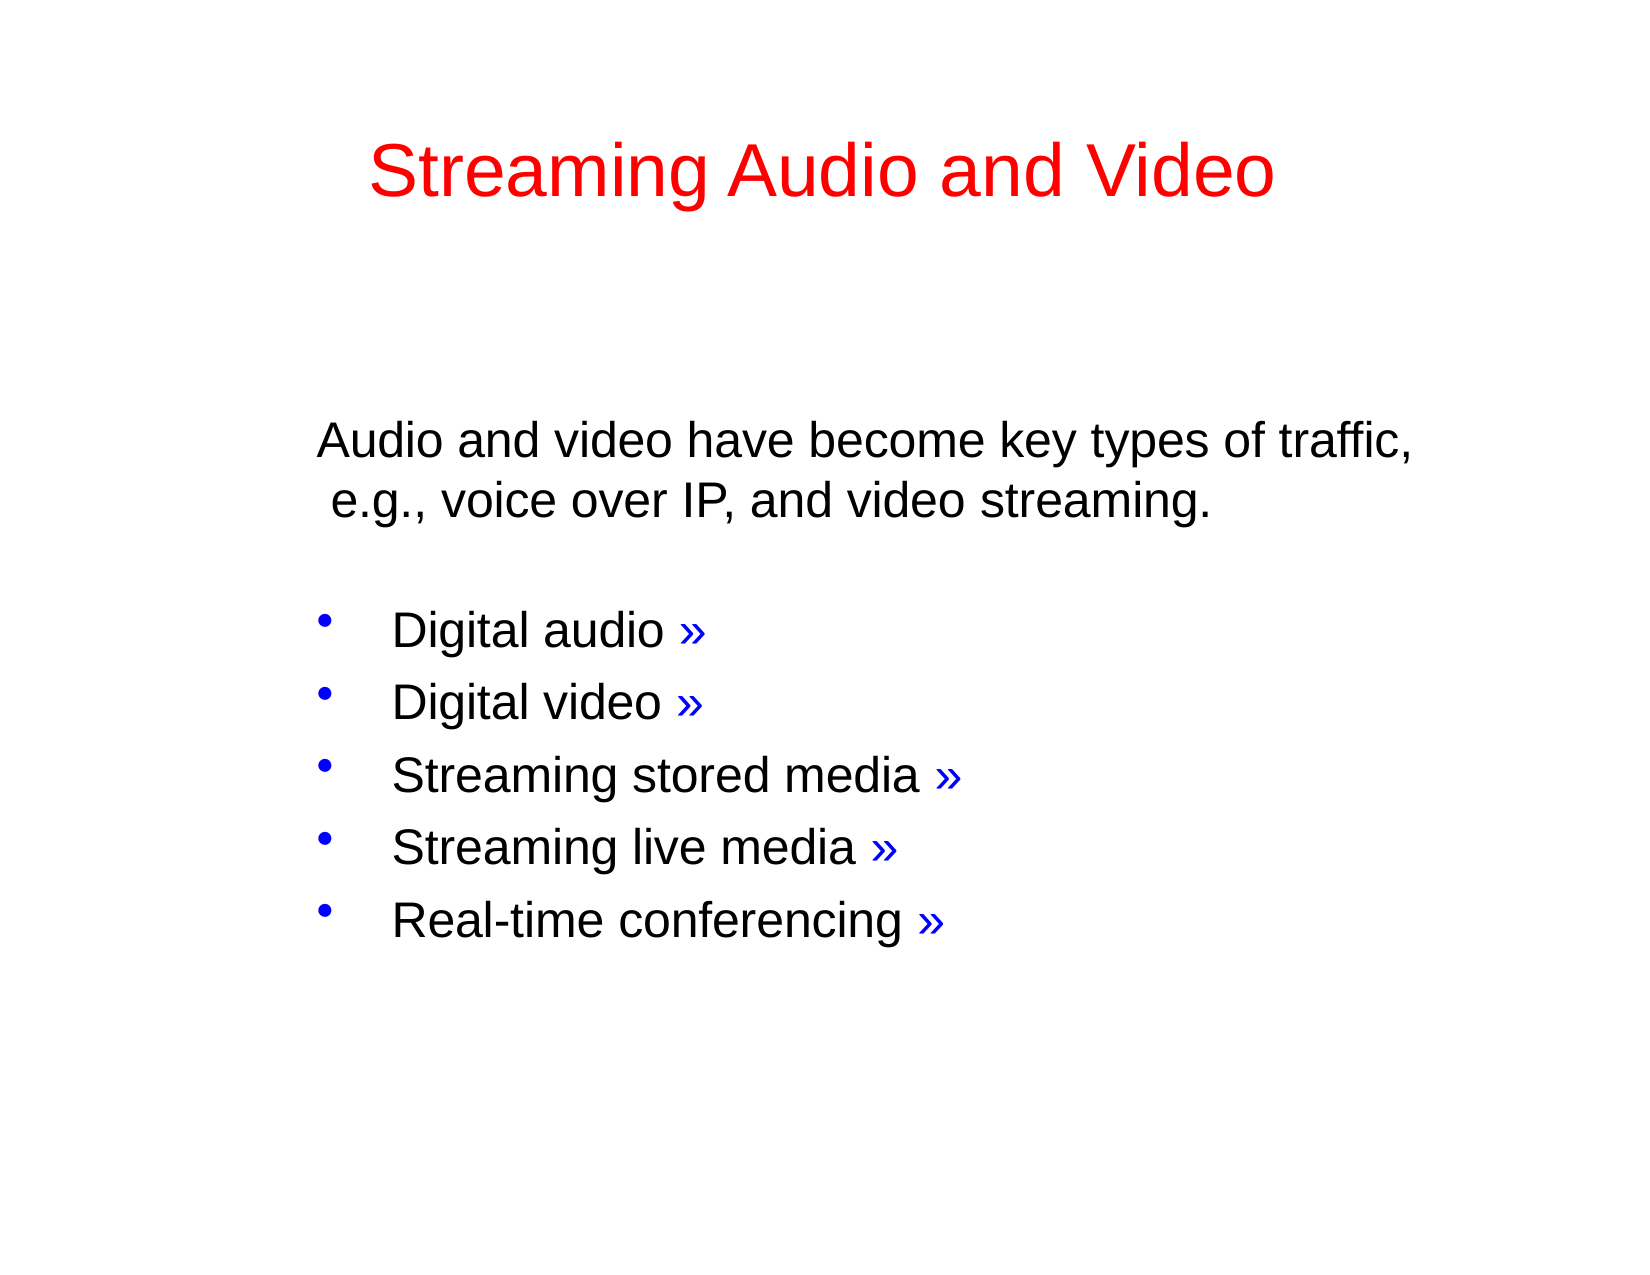

# Streaming Audio and Video
Audio and video have become key types of traffic,  e.g., voice over IP, and video streaming.

Digital audio »
Digital video »
Streaming stored media »
Streaming live media »
Real-time conferencing »